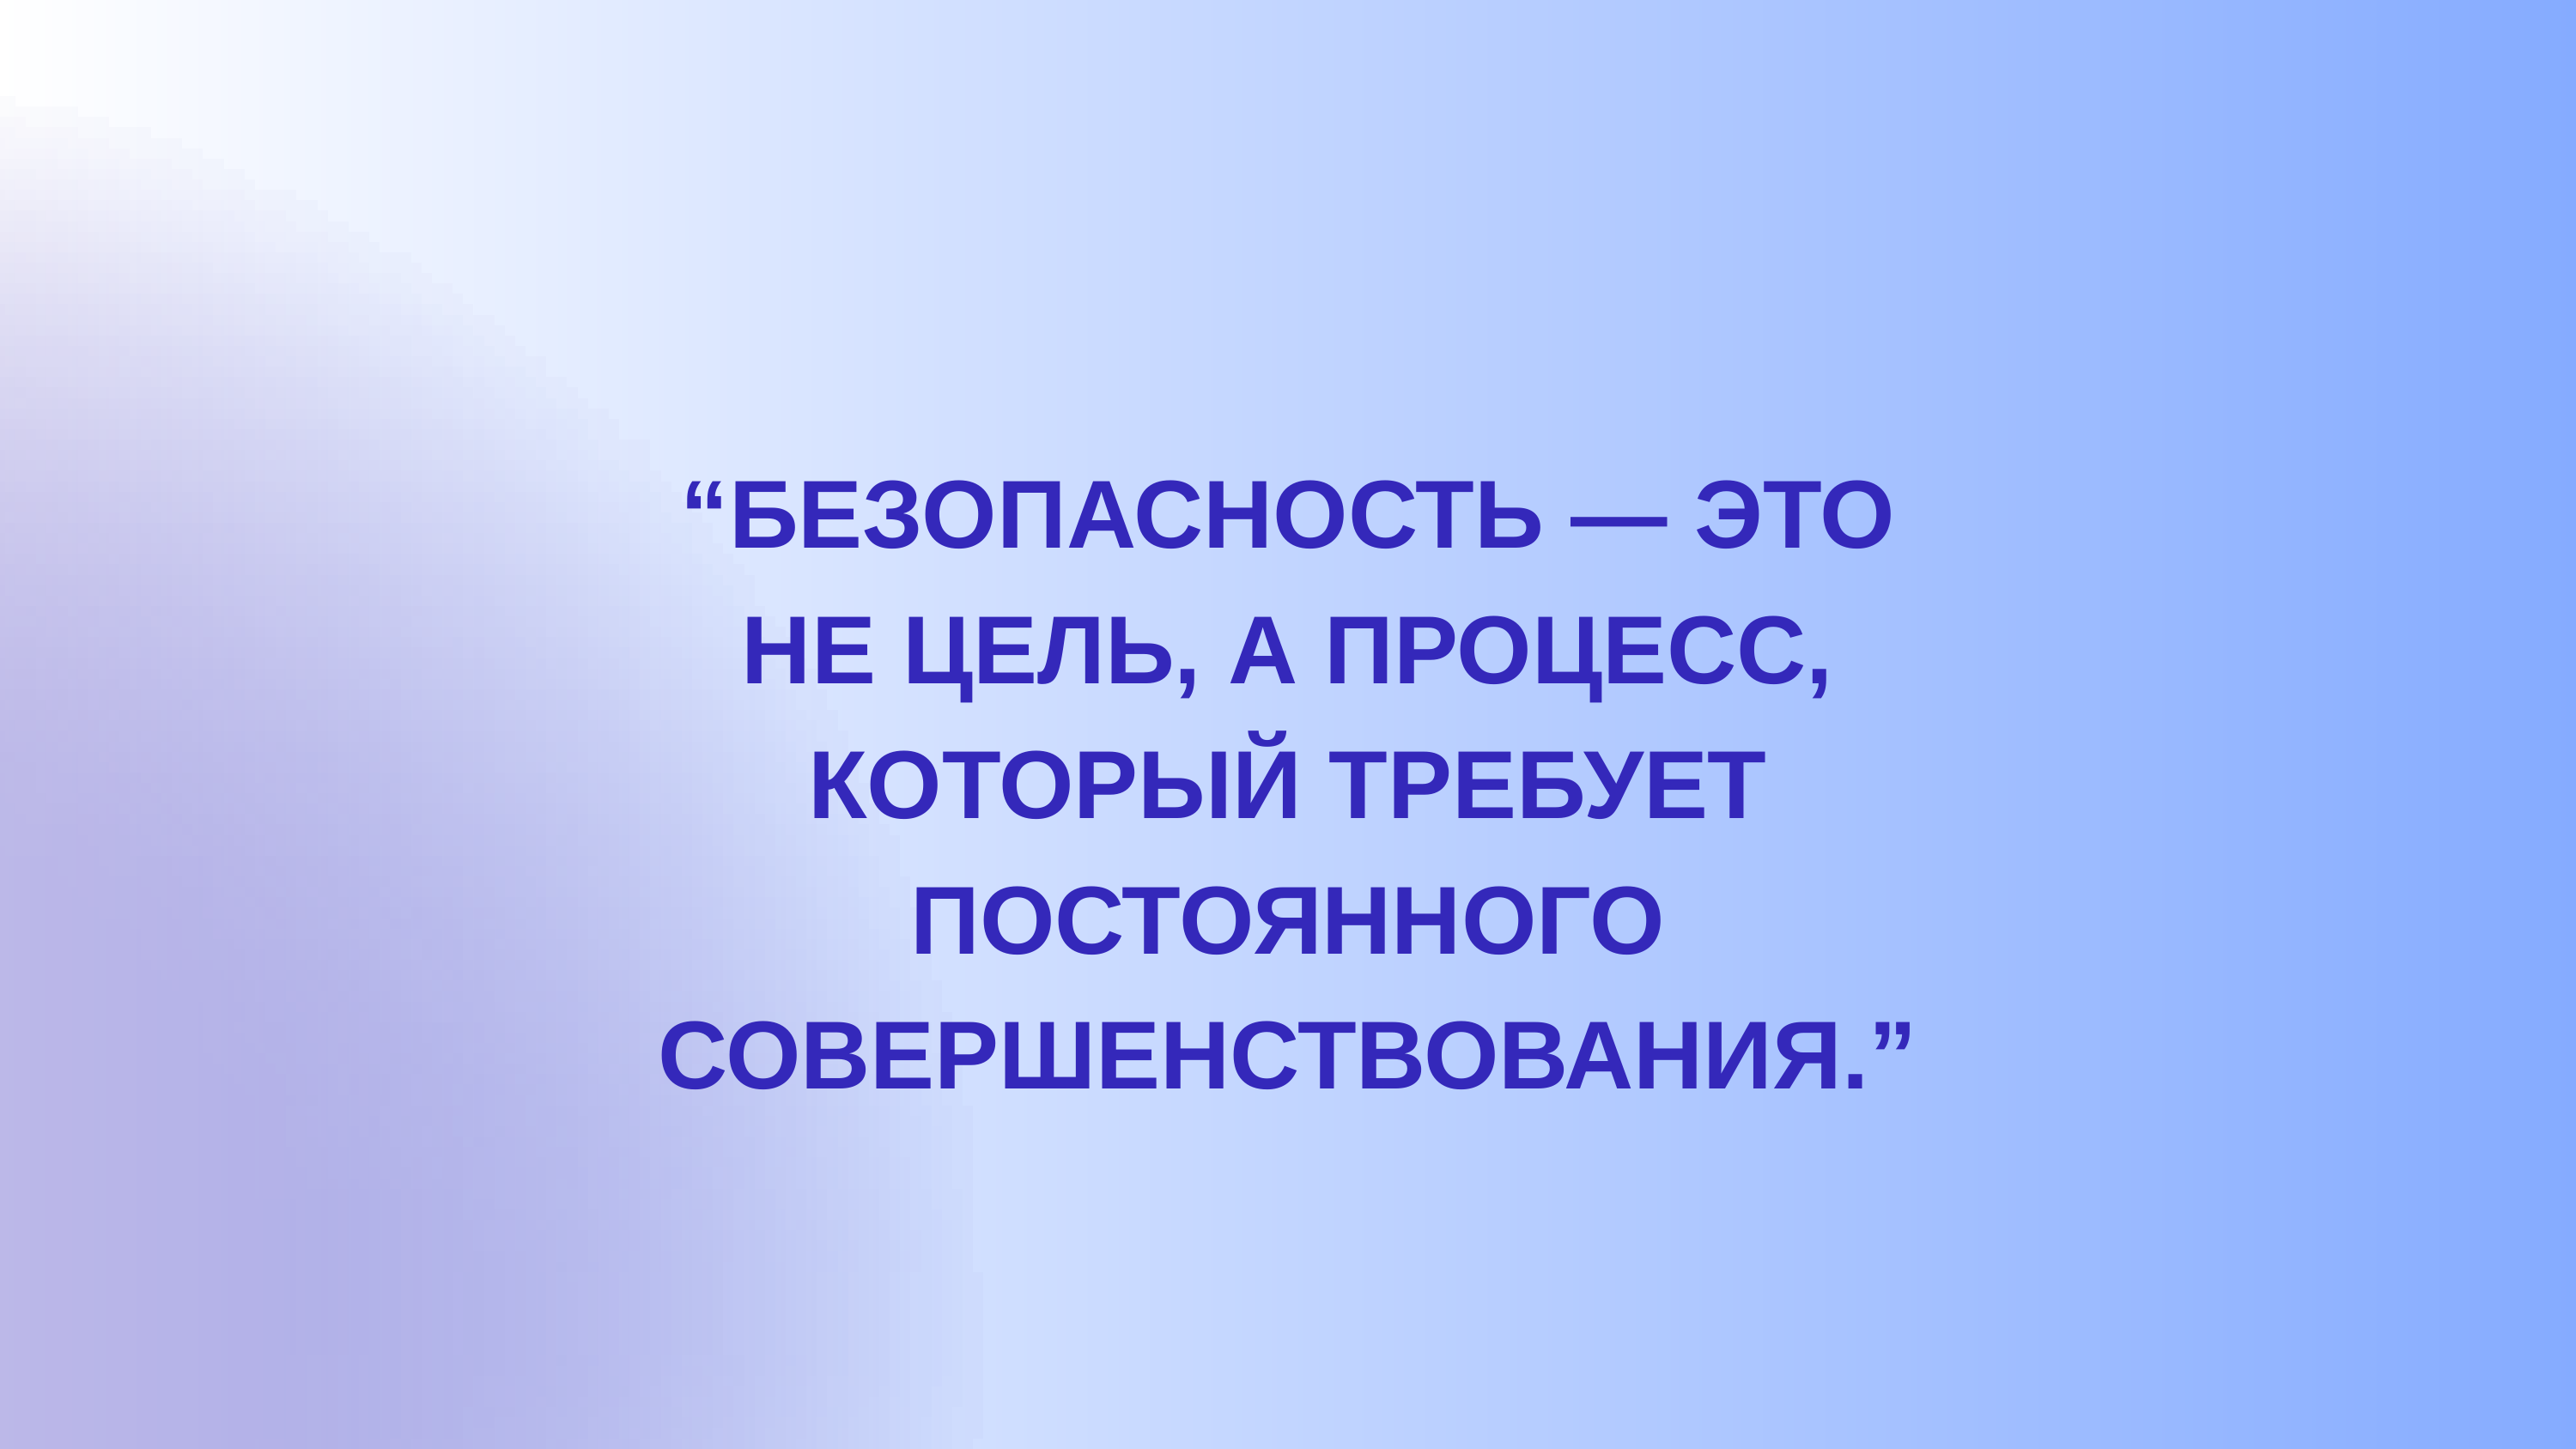

“БЕЗОПАСНОСТЬ — ЭТО НЕ ЦЕЛЬ, А ПРОЦЕСС, КОТОРЫЙ ТРЕБУЕТ ПОСТОЯННОГО СОВЕРШЕНСТВОВАНИЯ.”